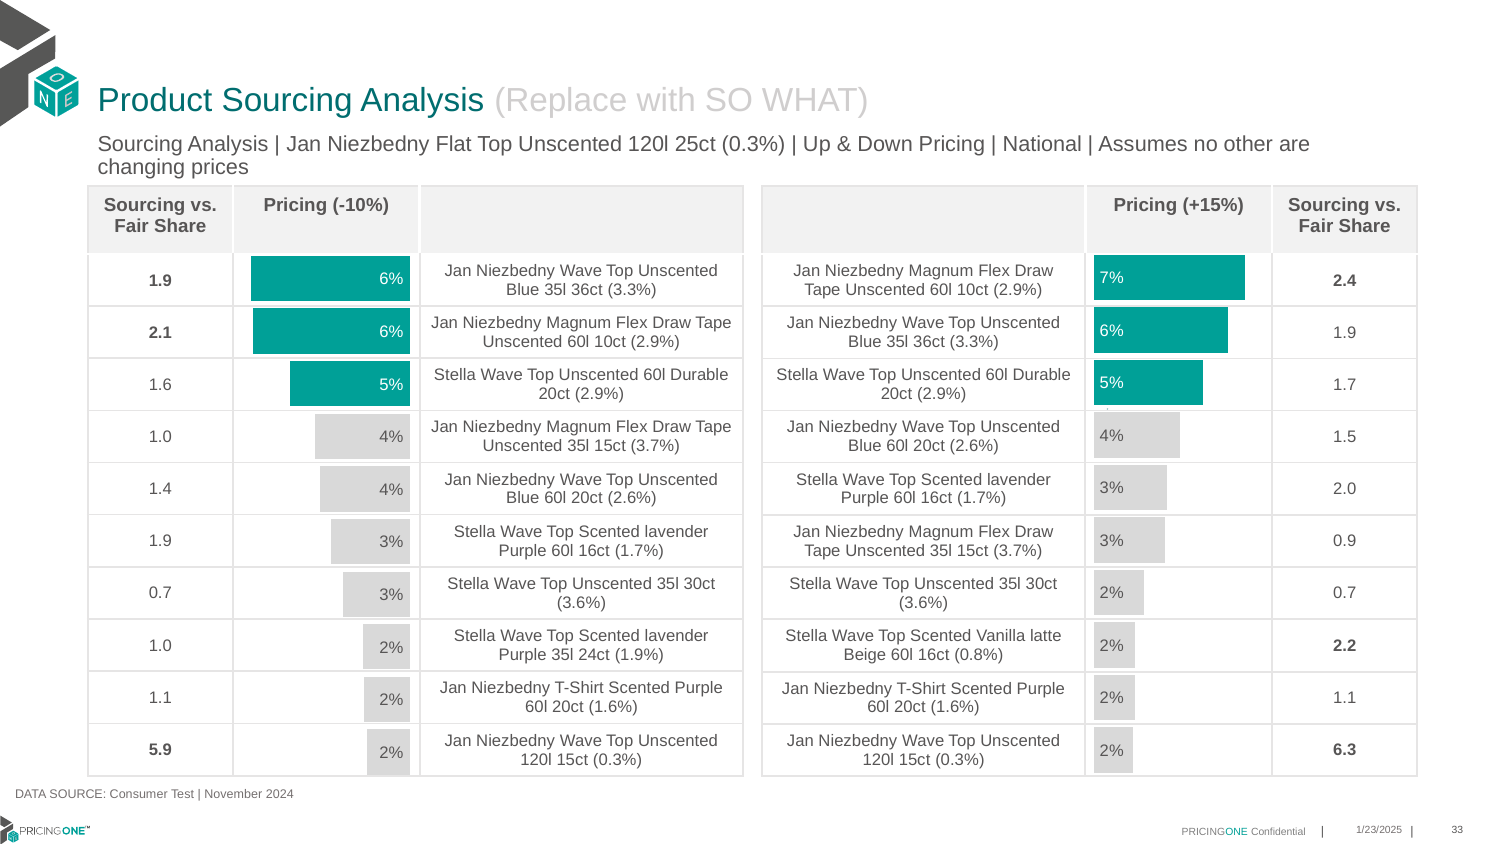

# Product Sourcing Analysis (Replace with SO WHAT)
Sourcing Analysis | Jan Niezbedny Flat Top Unscented 120l 25ct (0.3%) | Up & Down Pricing | National | Assumes no other are changing prices
| Sourcing vs. Fair Share | Pricing (-10%) |  |
| --- | --- | --- |
| 1.9 |  | Jan Niezbedny Wave Top Unscented Blue 35l 36ct (3.3%) |
| 2.1 |  | Jan Niezbedny Magnum Flex Draw Tape Unscented 60l 10ct (2.9%) |
| 1.6 |  | Stella Wave Top Unscented 60l Durable 20ct (2.9%) |
| 1.0 |  | Jan Niezbedny Magnum Flex Draw Tape Unscented 35l 15ct (3.7%) |
| 1.4 |  | Jan Niezbedny Wave Top Unscented Blue 60l 20ct (2.6%) |
| 1.9 |  | Stella Wave Top Scented lavender Purple 60l 16ct (1.7%) |
| 0.7 |  | Stella Wave Top Unscented 35l 30ct (3.6%) |
| 1.0 |  | Stella Wave Top Scented lavender Purple 35l 24ct (1.9%) |
| 1.1 |  | Jan Niezbedny T-Shirt Scented Purple 60l 20ct (1.6%) |
| 5.9 |  | Jan Niezbedny Wave Top Unscented 120l 15ct (0.3%) |
|  | Pricing (+15%) | Sourcing vs. Fair Share |
| --- | --- | --- |
| Jan Niezbedny Magnum Flex Draw Tape Unscented 60l 10ct (2.9%) |  | 2.4 |
| Jan Niezbedny Wave Top Unscented Blue 35l 36ct (3.3%) |  | 1.9 |
| Stella Wave Top Unscented 60l Durable 20ct (2.9%) |  | 1.7 |
| Jan Niezbedny Wave Top Unscented Blue 60l 20ct (2.6%) |  | 1.5 |
| Stella Wave Top Scented lavender Purple 60l 16ct (1.7%) |  | 2.0 |
| Jan Niezbedny Magnum Flex Draw Tape Unscented 35l 15ct (3.7%) |  | 0.9 |
| Stella Wave Top Unscented 35l 30ct (3.6%) |  | 0.7 |
| Stella Wave Top Scented Vanilla latte Beige 60l 16ct (0.8%) |  | 2.2 |
| Jan Niezbedny T-Shirt Scented Purple 60l 20ct (1.6%) |  | 1.1 |
| Jan Niezbedny Wave Top Unscented 120l 15ct (0.3%) |  | 6.3 |

### Chart

| Category | Jan Niezbedny Flat Top Unscented 120l 25ct (0.3%) |
|---|---|
| Jan Niezbedny Magnum Flex Draw Tape Unscented 60l 10ct (2.9%) | 0.06978513278727724 |
| Jan Niezbedny Wave Top Unscented Blue 35l 36ct (3.3%) | 0.062216792889420516 |
| Stella Wave Top Unscented 60l Durable 20ct (2.9%) | 0.05061127206524261 |
| Jan Niezbedny Wave Top Unscented Blue 60l 20ct (2.6%) | 0.04005863520259352 |
| Stella Wave Top Scented lavender Purple 60l 16ct (1.7%) | 0.033734427913228934 |
| Jan Niezbedny Magnum Flex Draw Tape Unscented 35l 15ct (3.7%) | 0.032909709985384054 |
| Stella Wave Top Unscented 35l 30ct (3.6%) | 0.023410781037241882 |
| Stella Wave Top Scented Vanilla latte Beige 60l 16ct (0.8%) | 0.018892146152108893 |
| Jan Niezbedny T-Shirt Scented Purple 60l 20ct (1.6%) | 0.018865224511644442 |
| Jan Niezbedny Wave Top Unscented 120l 15ct (0.3%) | 0.0182883944395394 |

### Chart

| Category | Jan Niezbedny Flat Top Unscented 120l 25ct (0.3%) |
|---|---|
| Jan Niezbedny Wave Top Unscented Blue 35l 36ct (3.3%) | 0.06343480478068594 |
| Jan Niezbedny Magnum Flex Draw Tape Unscented 60l 10ct (2.9%) | 0.06292727221670236 |
| Stella Wave Top Unscented 60l Durable 20ct (2.9%) | 0.04798244899087996 |
| Jan Niezbedny Magnum Flex Draw Tape Unscented 35l 15ct (3.7%) | 0.03810640061950418 |
| Jan Niezbedny Wave Top Unscented Blue 60l 20ct (2.6%) | 0.036101975468610846 |
| Stella Wave Top Scented lavender Purple 60l 16ct (1.7%) | 0.03180423674449609 |
| Stella Wave Top Unscented 35l 30ct (3.6%) | 0.02664616633748289 |
| Stella Wave Top Scented lavender Purple 35l 24ct (1.9%) | 0.018758251163170012 |
| Jan Niezbedny T-Shirt Scented Purple 60l 20ct (1.6%) | 0.01826292147989632 |
| Jan Niezbedny Wave Top Unscented 120l 15ct (0.3%) | 0.01707302372211608 |
DATA SOURCE: Consumer Test | November 2024

1/23/2025
33